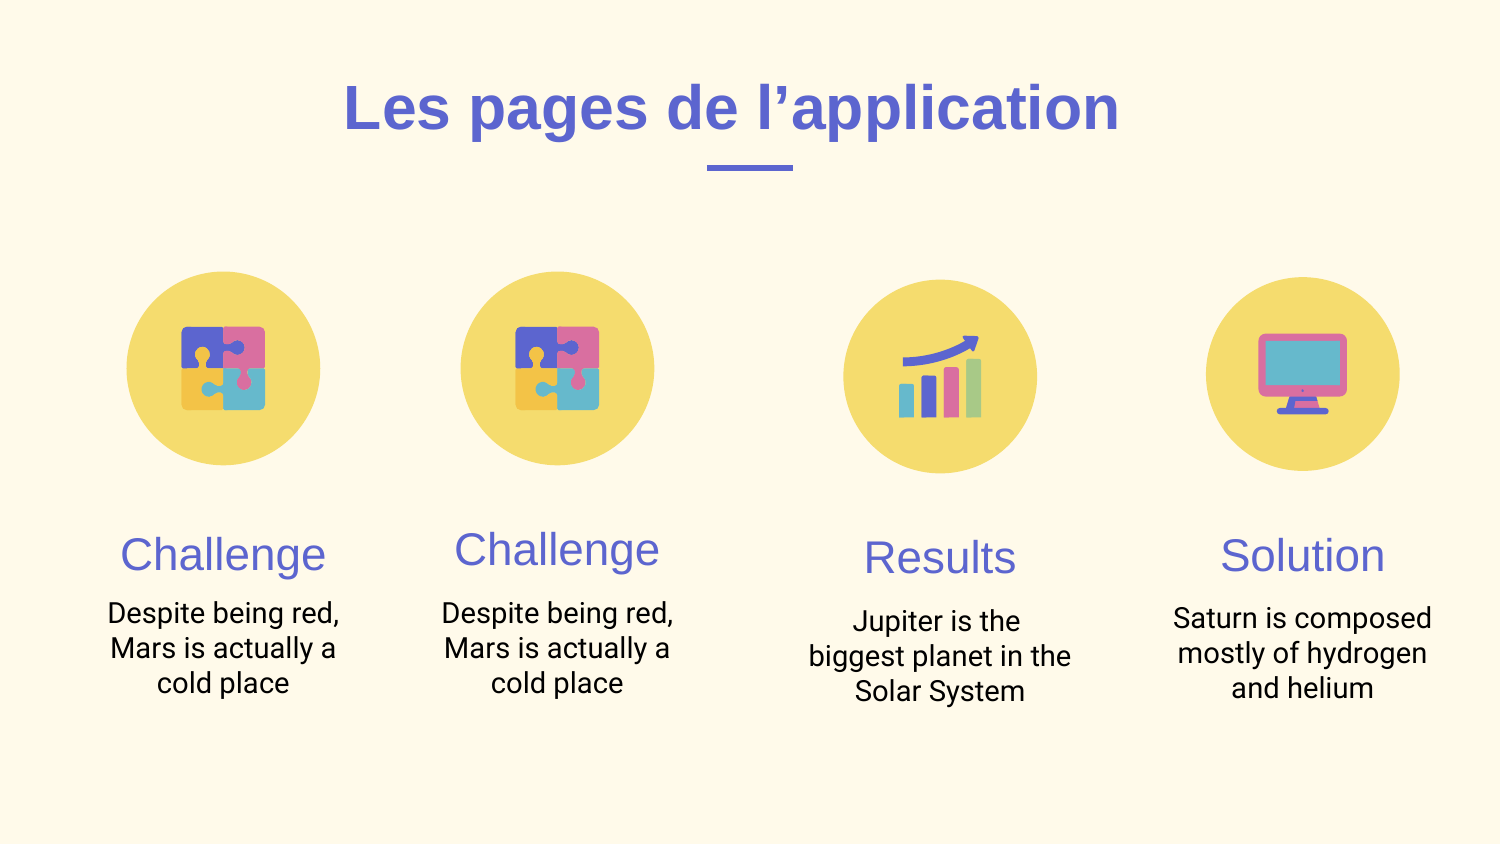

Les pages de l’application

# Challenge
Challenge
Solution
Results
Despite being red, Mars is actually a cold place
Despite being red, Mars is actually a cold place
Saturn is composed mostly of hydrogen and helium
Jupiter is the
biggest planet in the Solar System